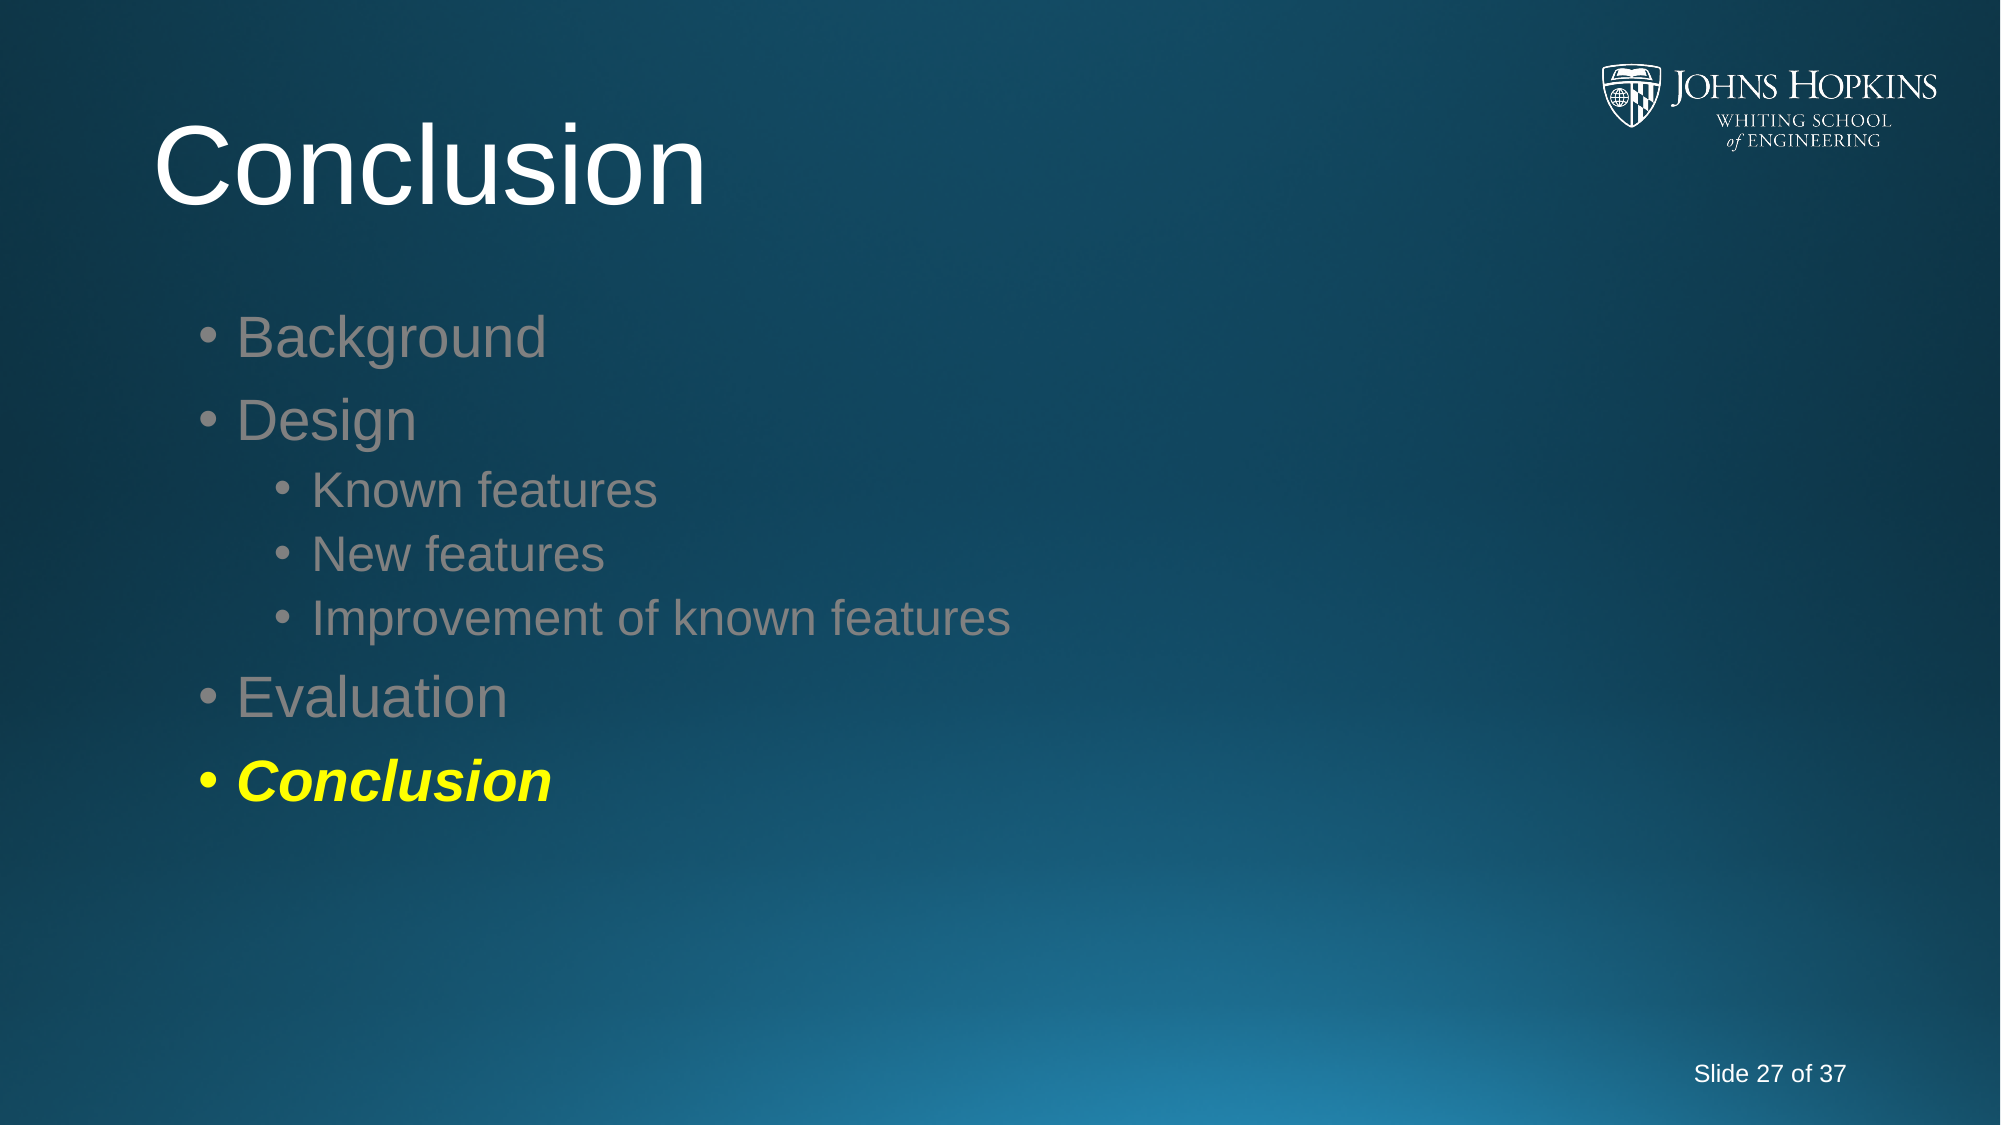

# Conclusion
Background
Design
Known features
New features
Improvement of known features
Evaluation
Conclusion

Slide 27 of 37